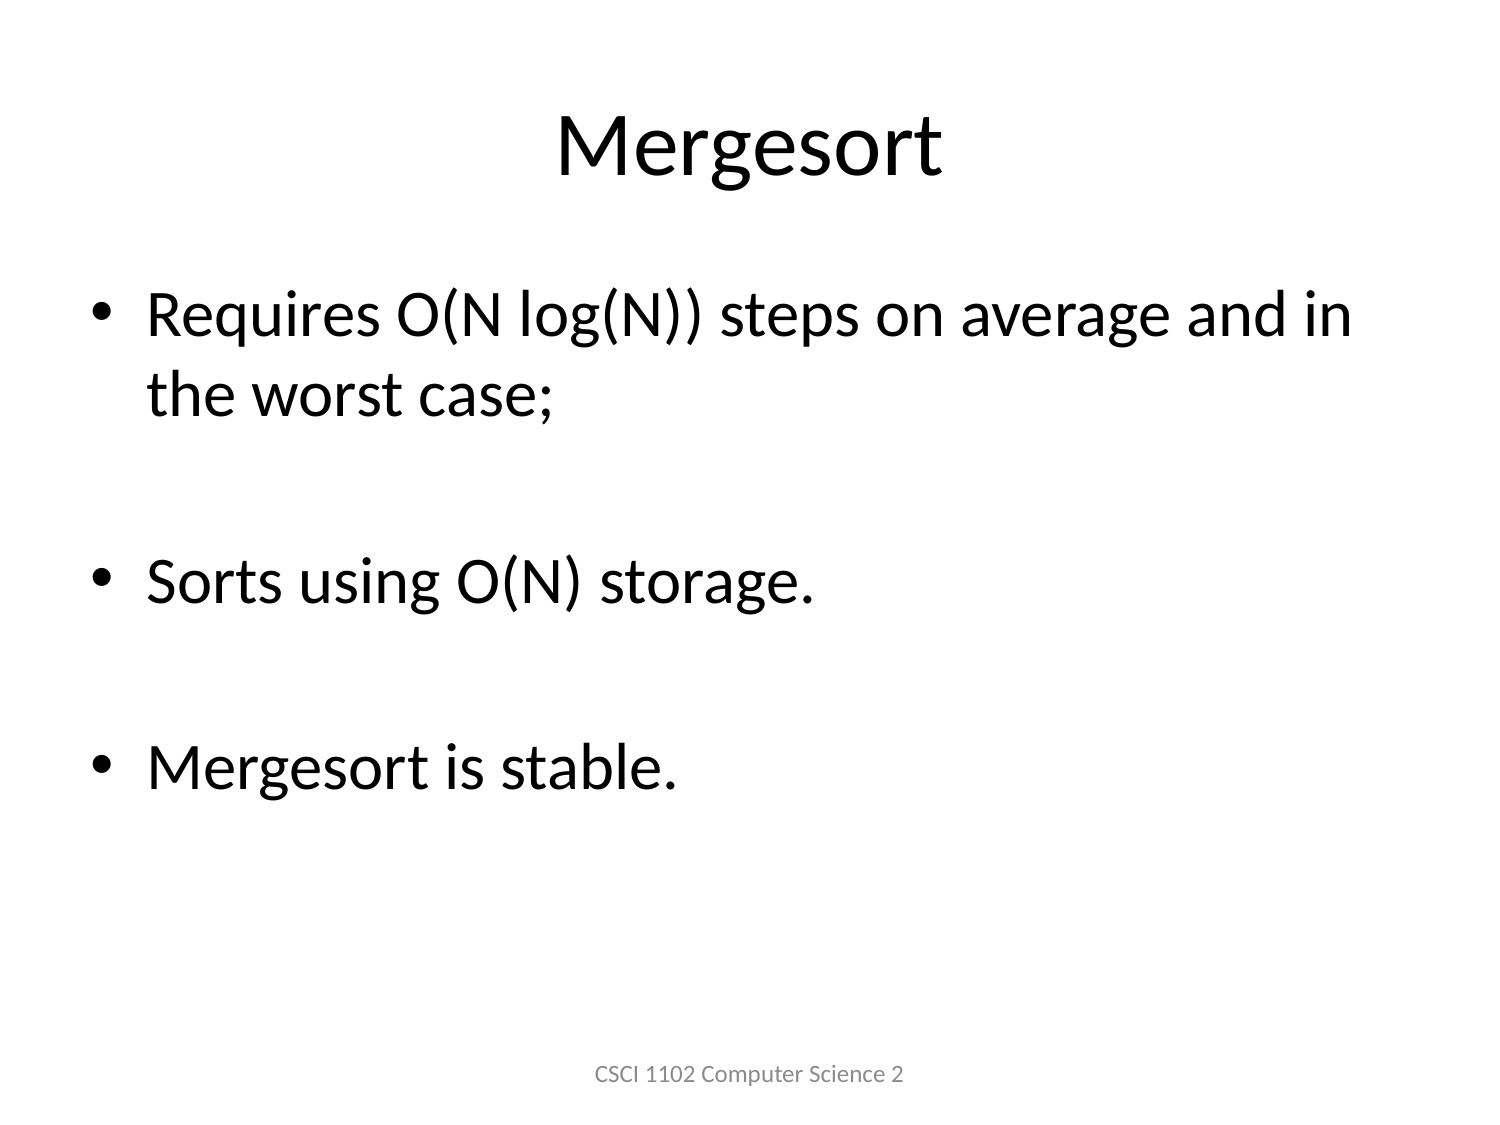

# Mergesort
Requires O(N log(N)) steps on average and in the worst case;

Sorts using O(N) storage.

Mergesort is stable.
CSCI 1102 Computer Science 2